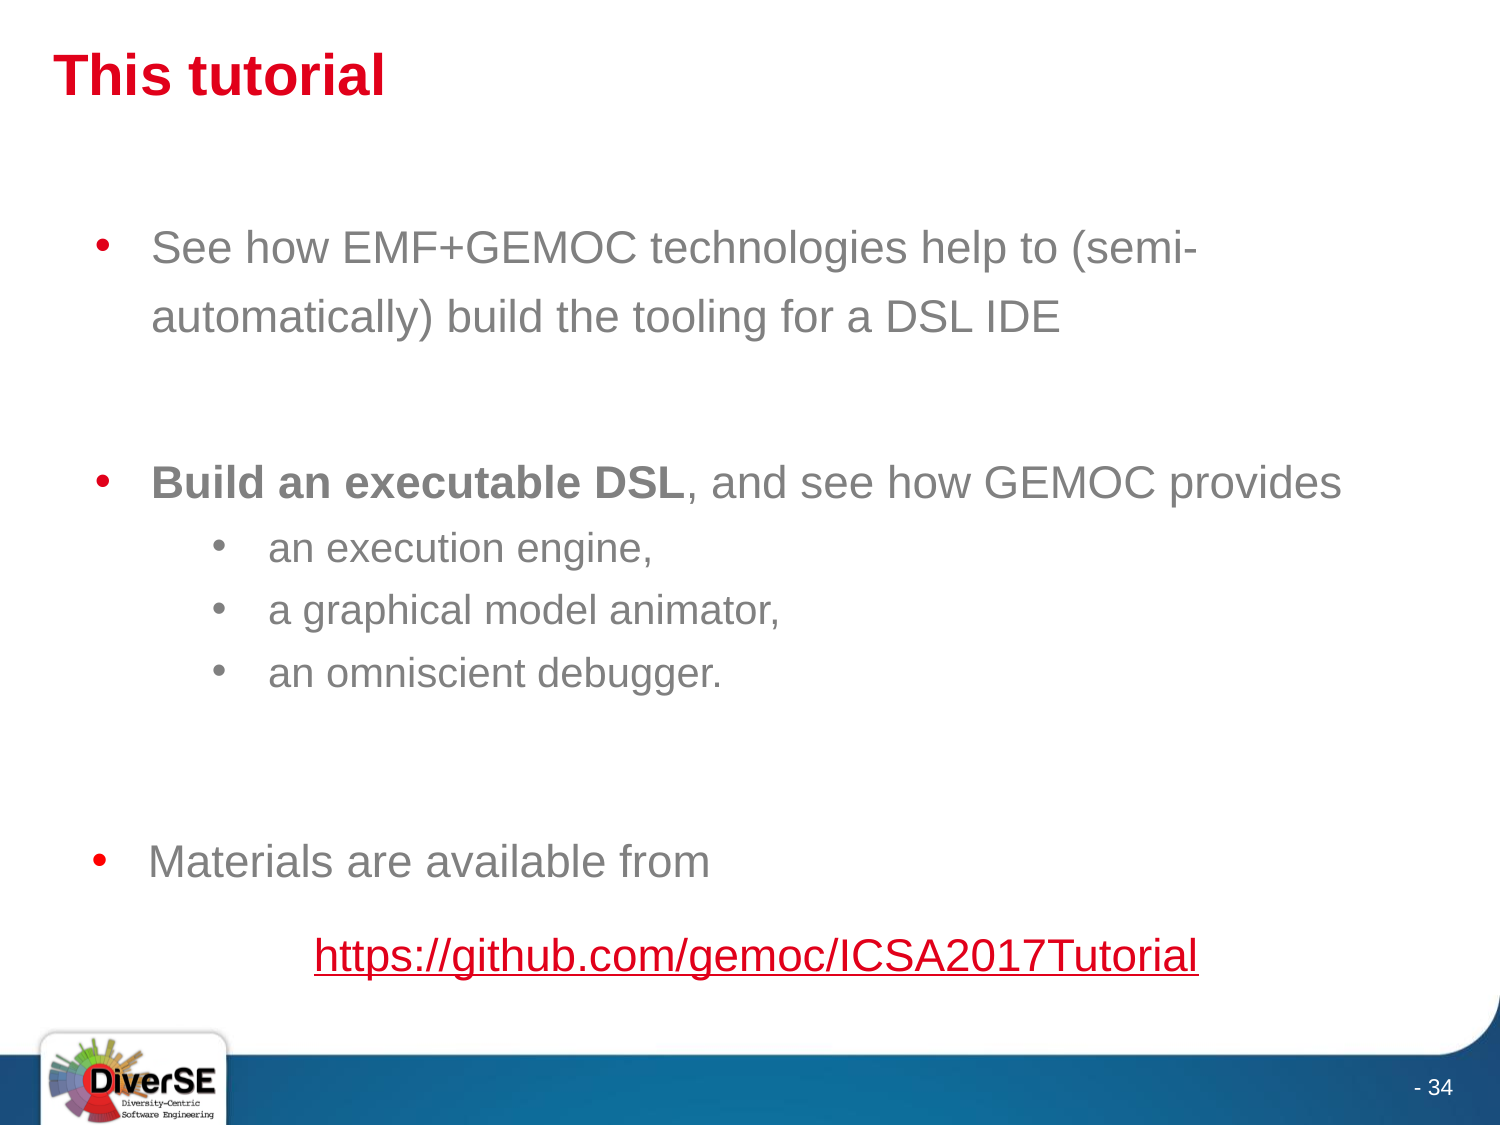

# This tutorial
See how EMF+GEMOC technologies help to (semi-automatically) build the tooling for a DSL IDE

Build an executable DSL, and see how GEMOC provides
an execution engine,
a graphical model animator,
an omniscient debugger.

Materials are available from
             https://github.com/gemoc/ICSA2017Tutorial
- 34